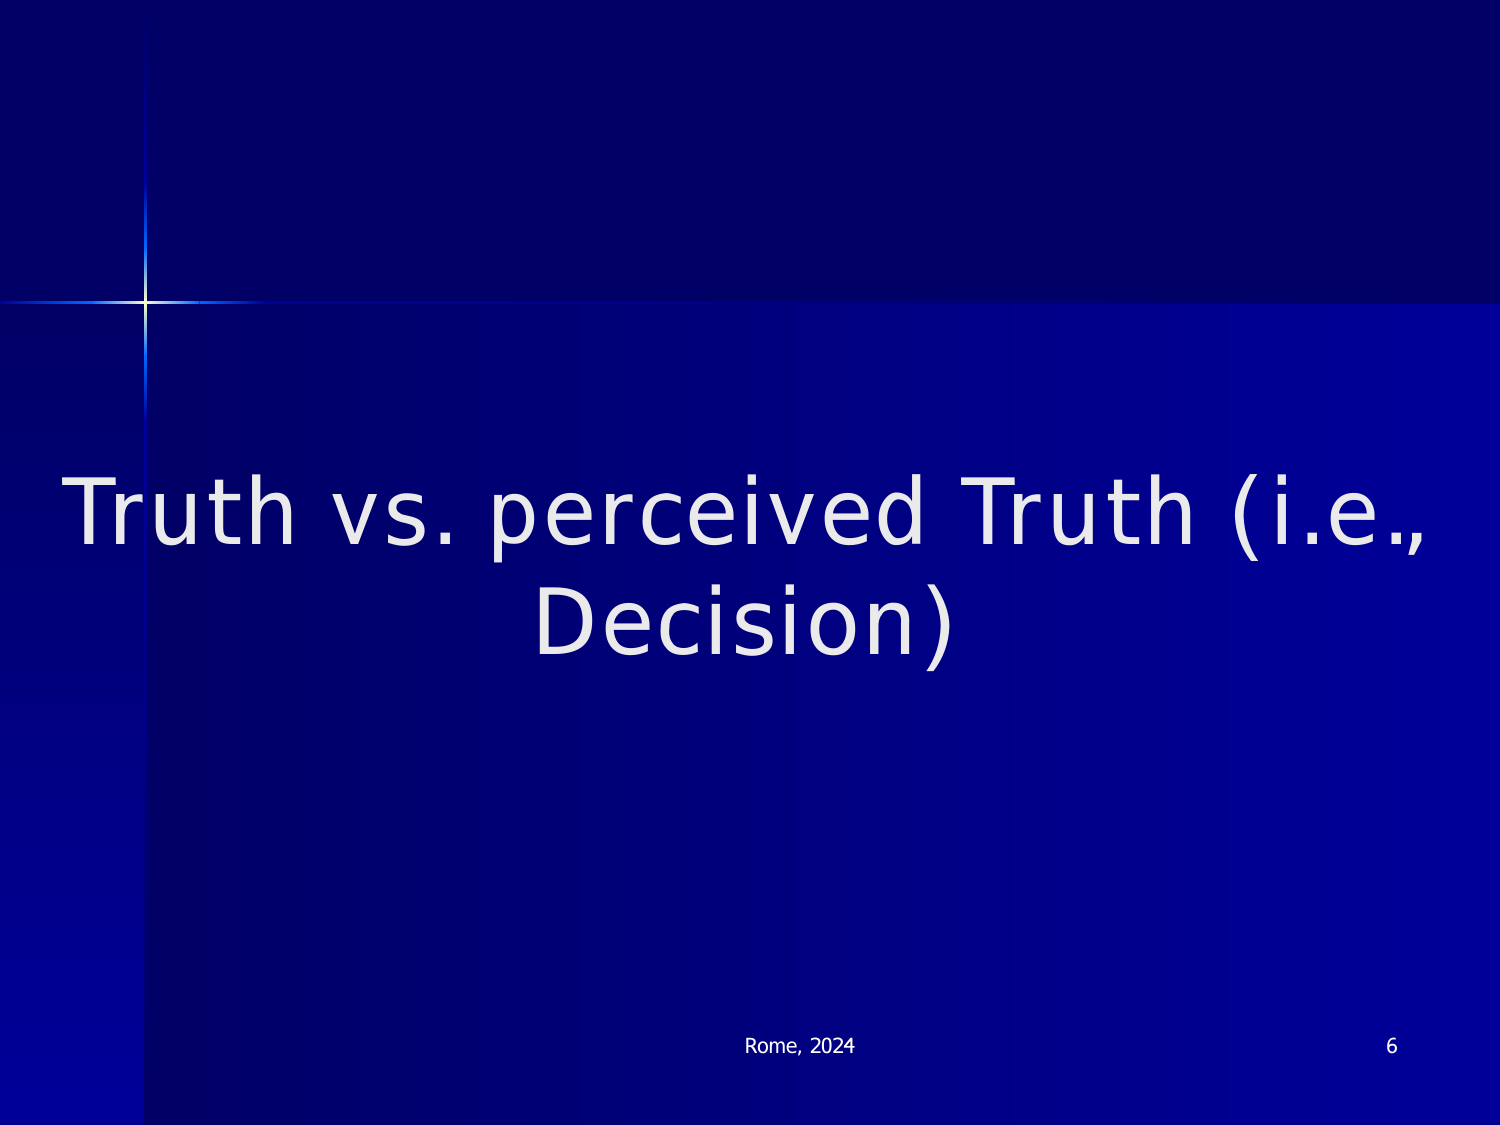

# Truth vs. perceived Truth (i.e., Decision)
Rome, 2024
6